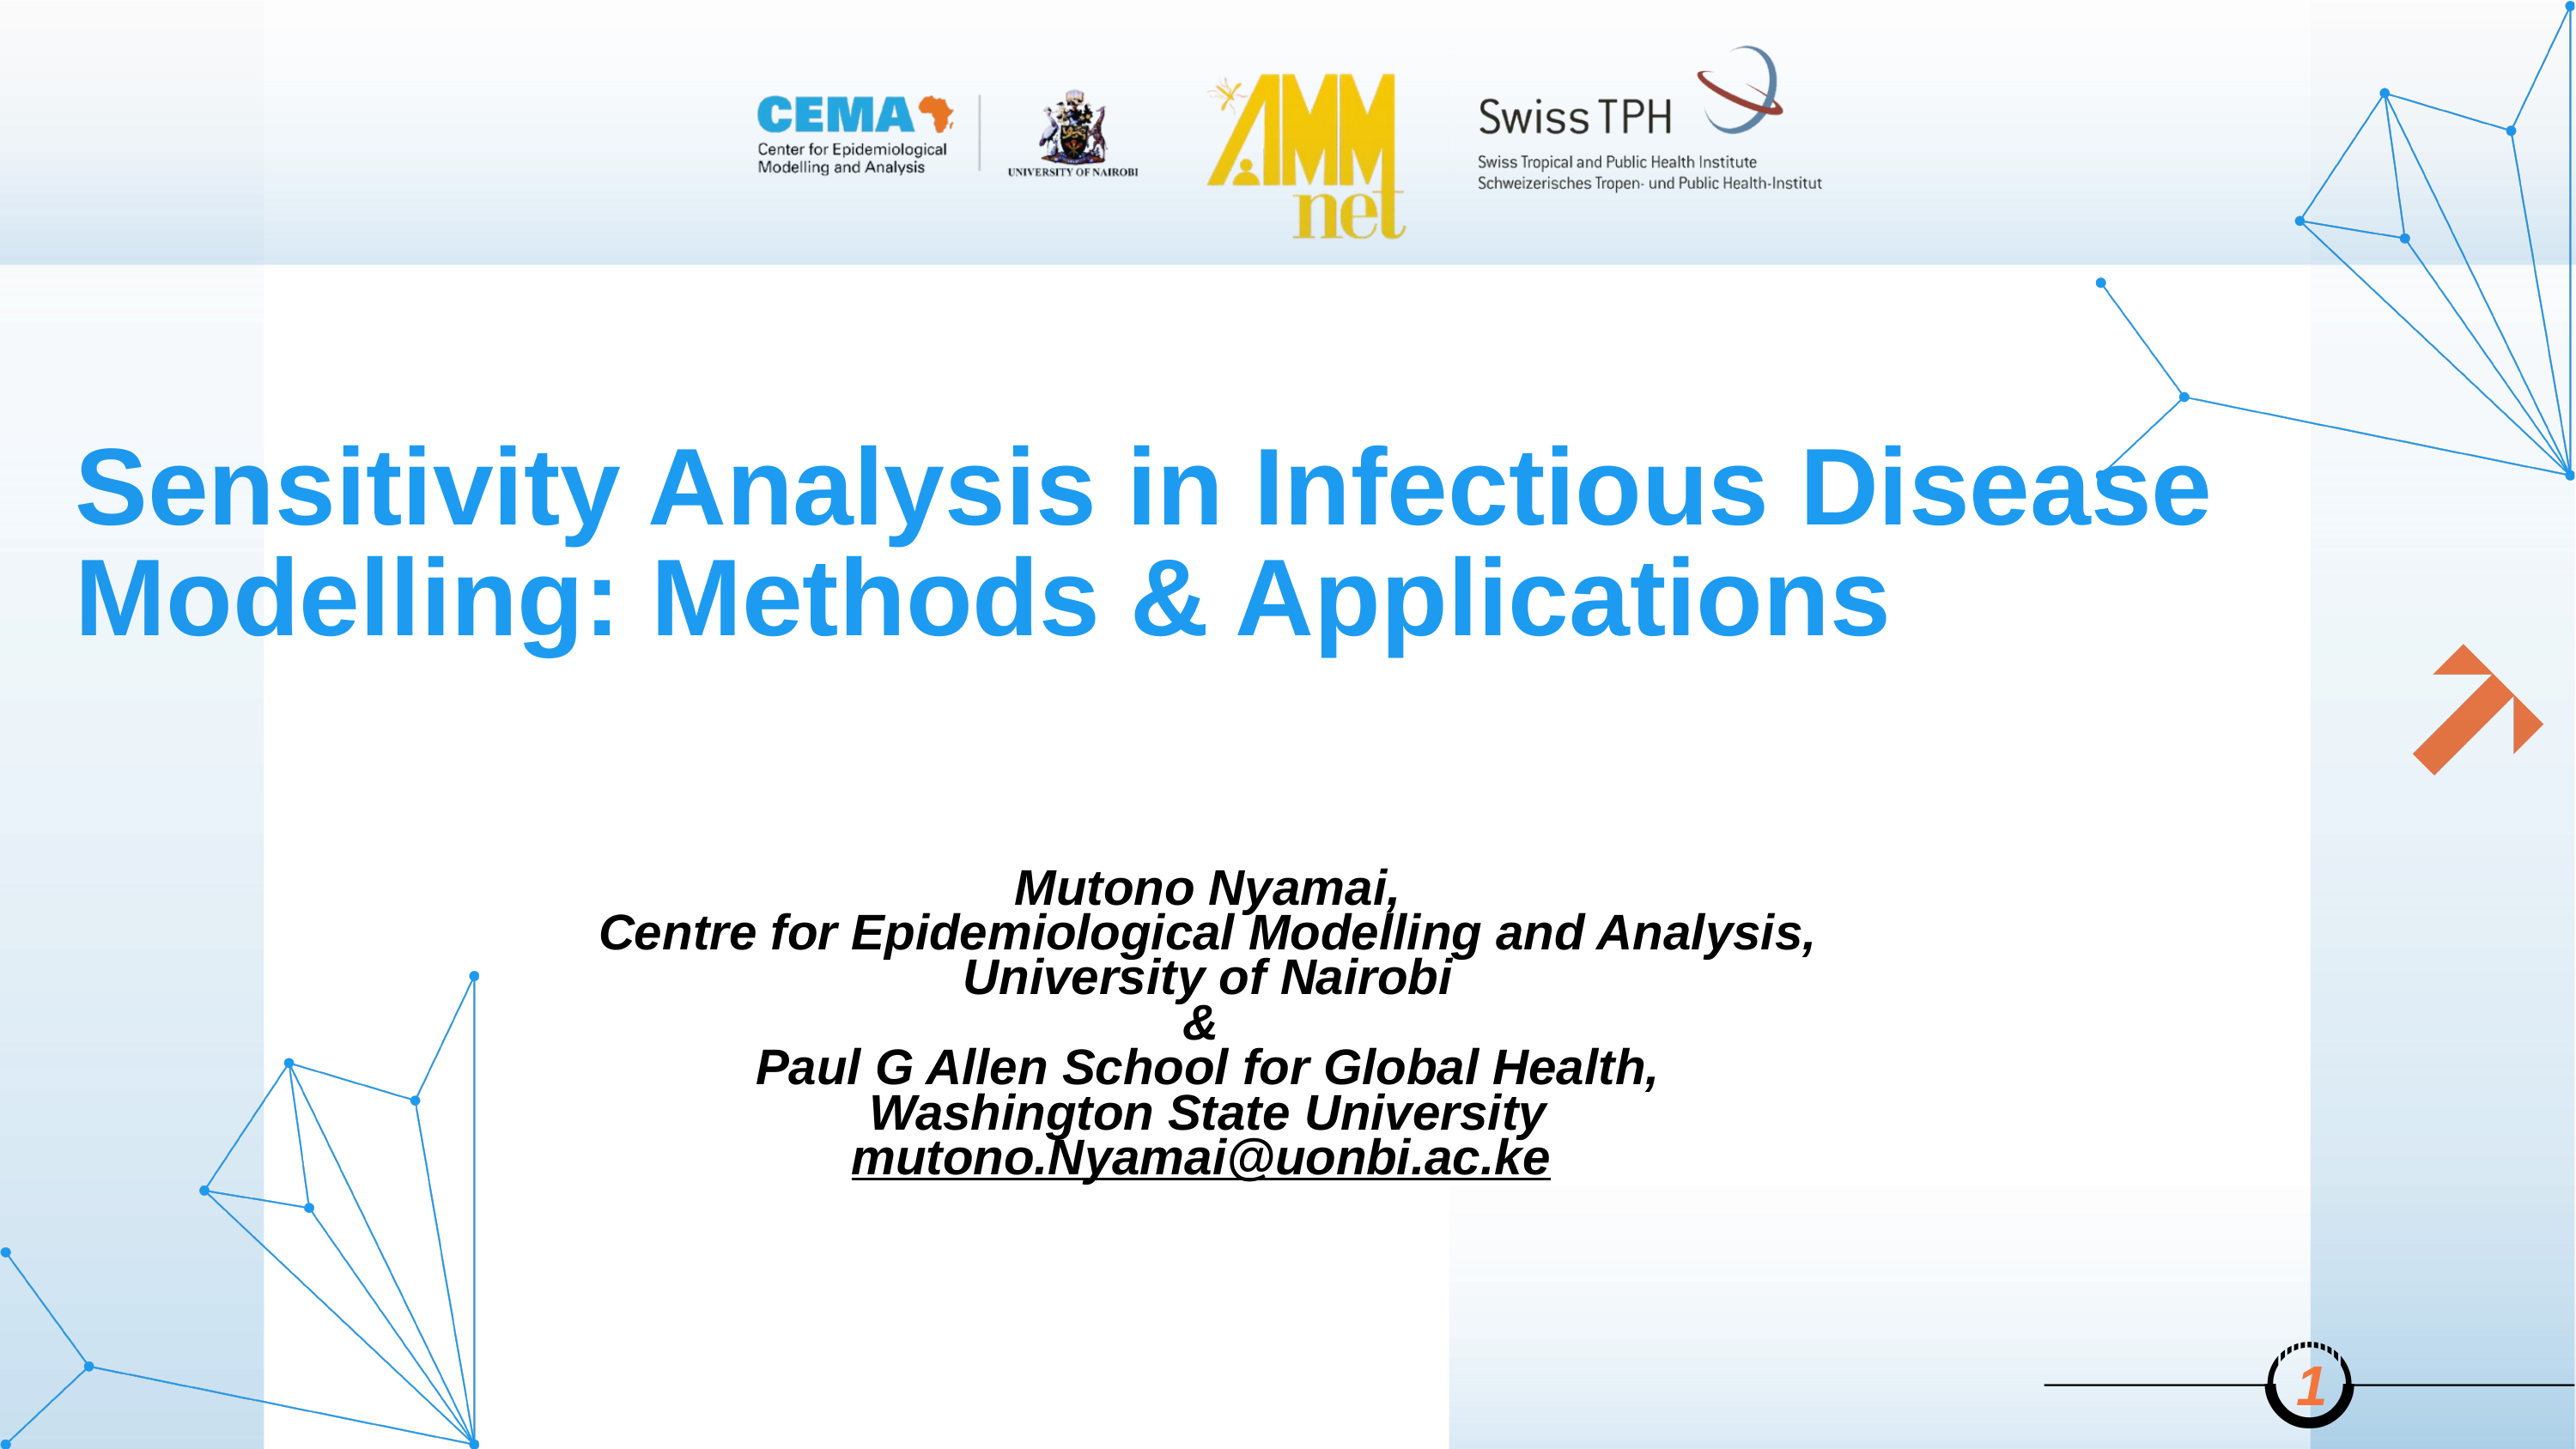

Sensitivity Analysis in Infectious Disease Modelling: Methods & Applications

Mutono Nyamai,
Centre for Epidemiological Modelling and Analysis,
University of Nairobi
&
Paul G Allen School for Global Health,
Washington State University
mutono.Nyamai@uonbi.ac.ke

1